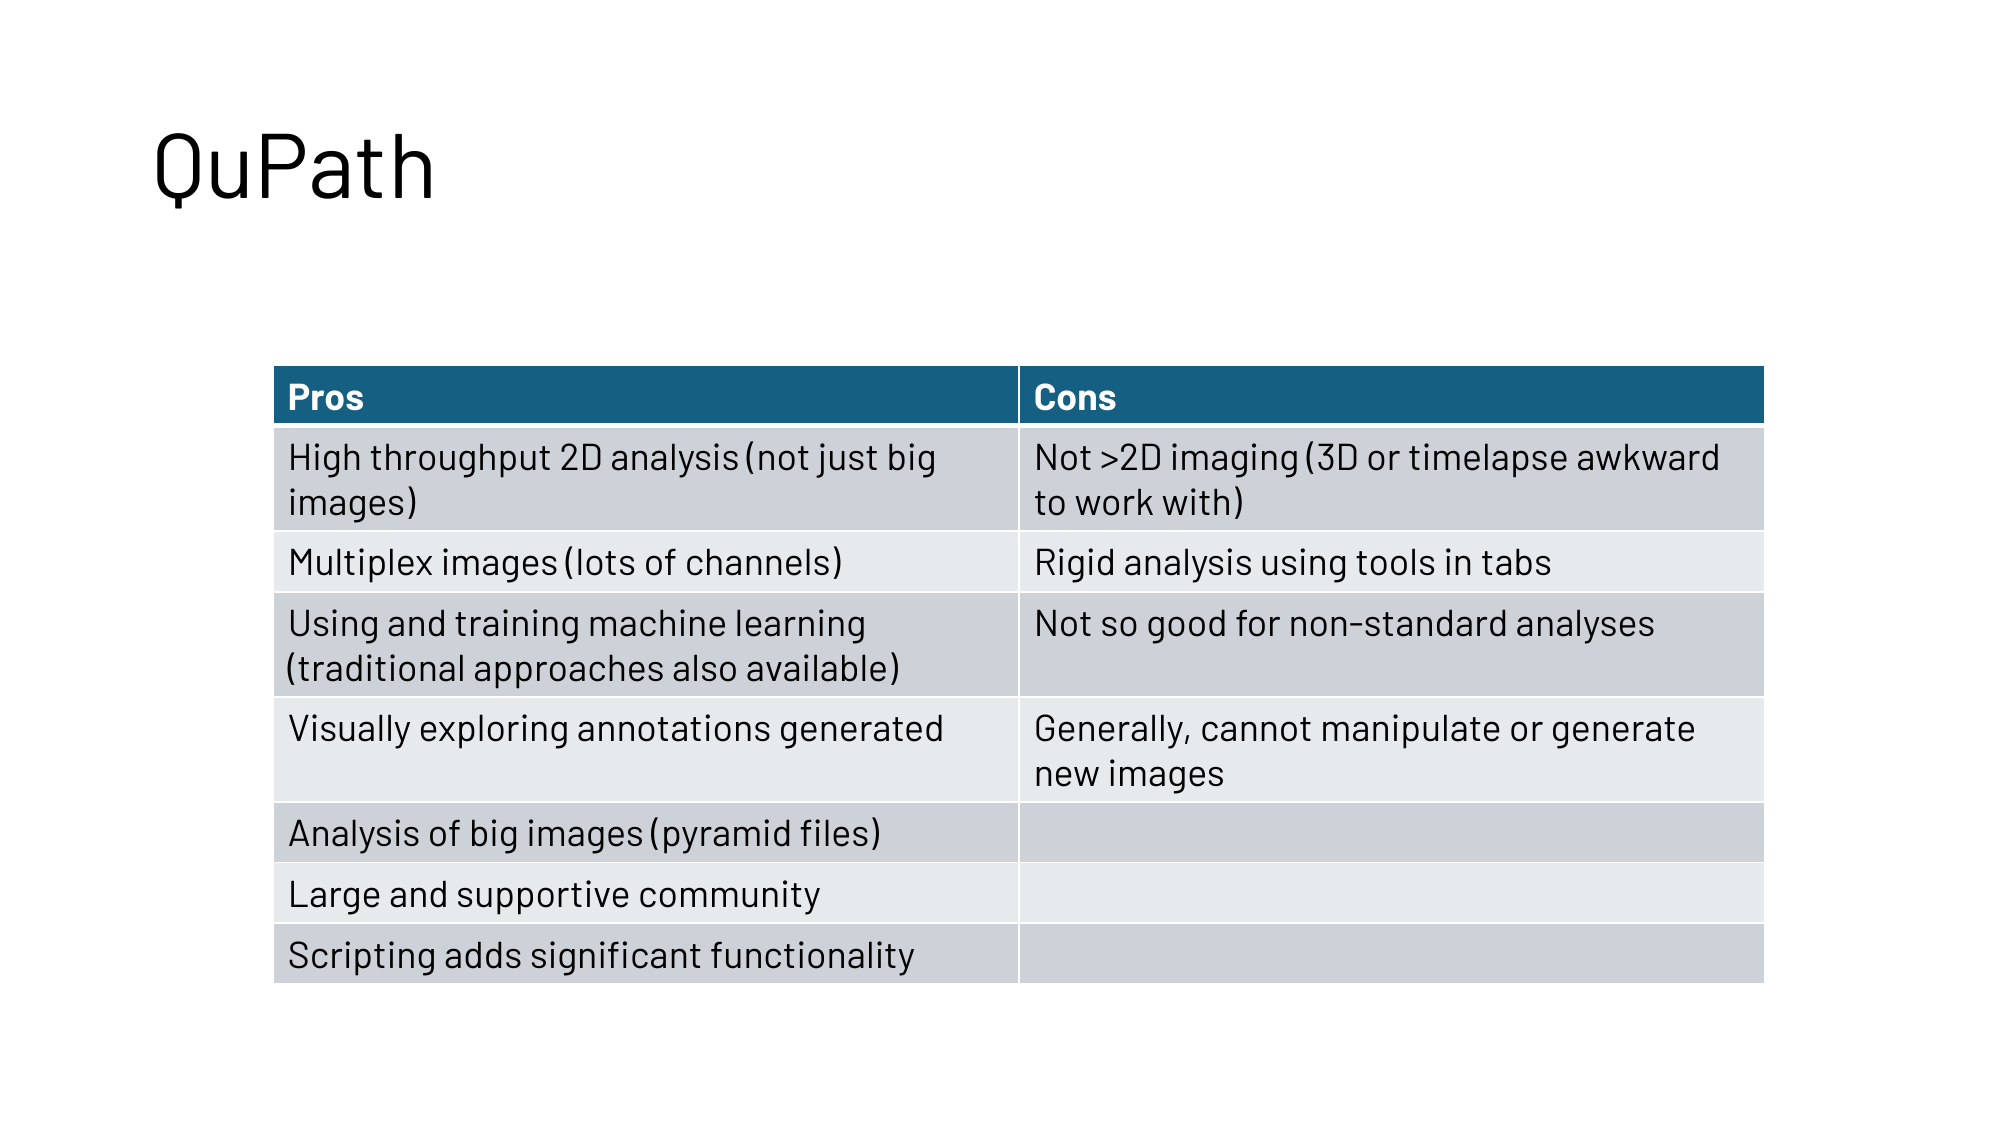

# QuPath
| Pros | Cons |
| --- | --- |
| High throughput 2D analysis (not just big images) | Not >2D imaging (3D or timelapse awkward to work with) |
| Multiplex images (lots of channels) | Rigid analysis using tools in tabs |
| Using and training machine learning (traditional approaches also available) | Not so good for non-standard analyses |
| Visually exploring annotations generated | Generally, cannot manipulate or generate new images |
| Analysis of big images (pyramid files) |  |
| Large and supportive community |  |
| Scripting adds significant functionality |  |